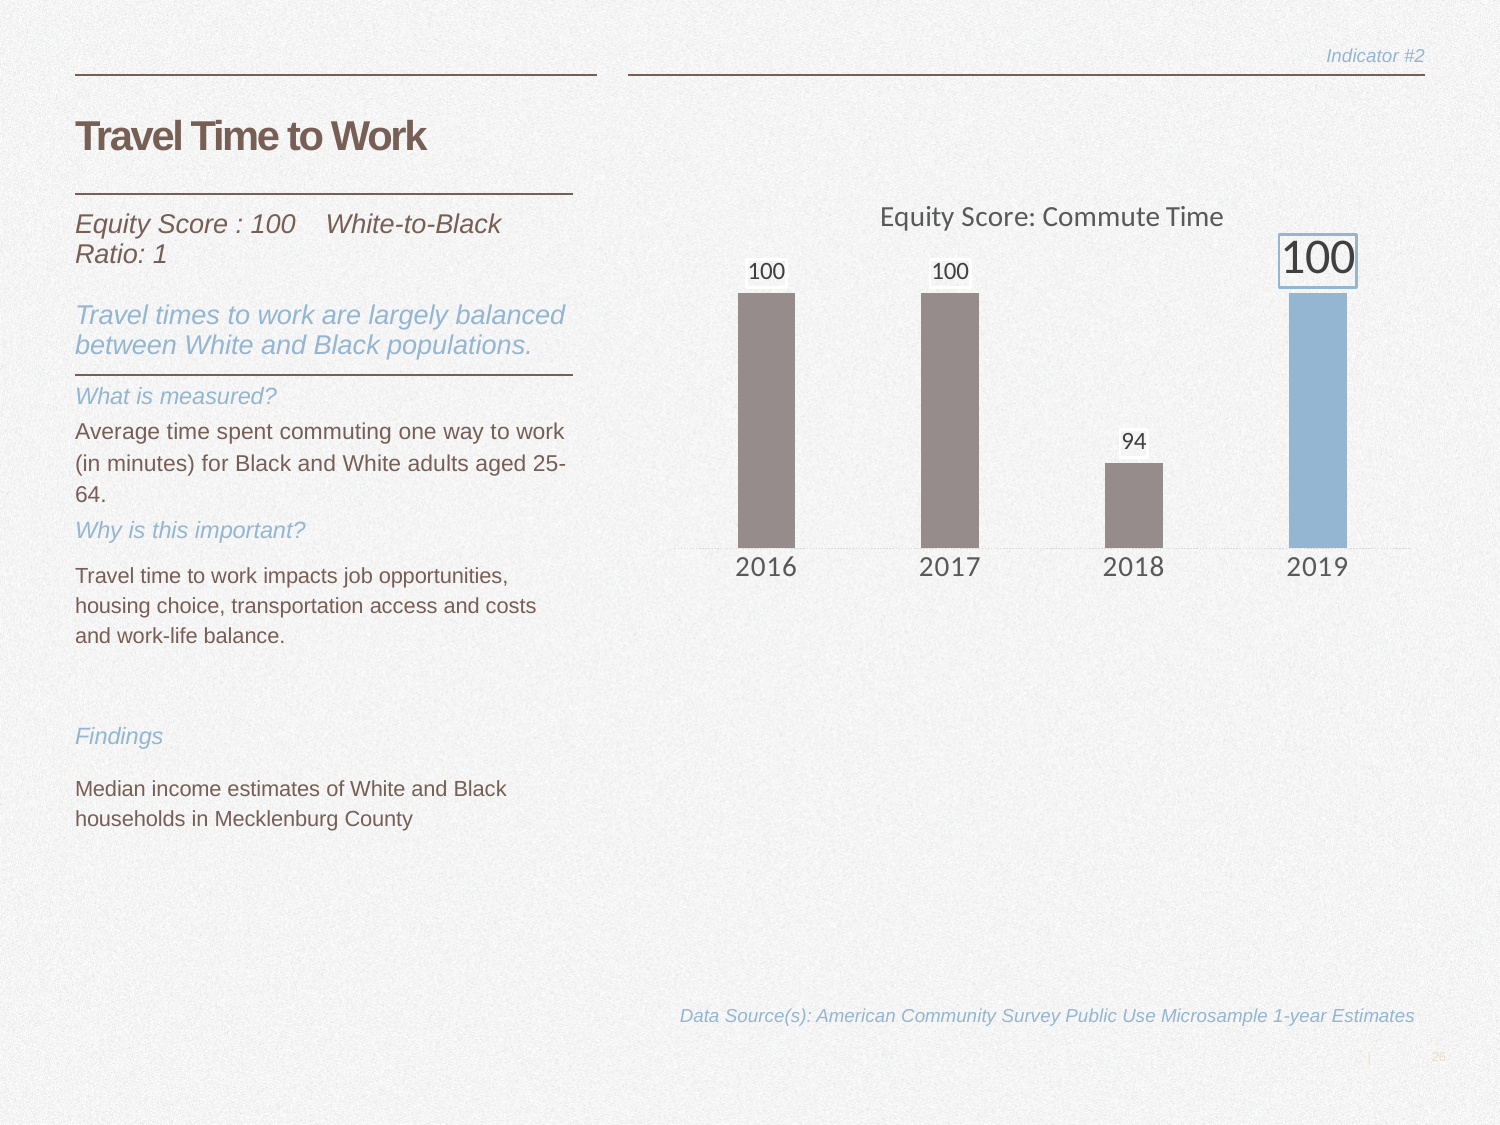

Indicator #2
# Travel Time to Work
| Equity Score : 100 White-to-Black Ratio: 1 Travel times to work are largely balanced between White and Black populations. |
| --- |

### Chart: Equity Score: Commute Time

| Category | Equity Score |
|---|---|
| 2016 | 100.0 |
| 2017 | 100.0 |
| 2018 | 94.0 |
| 2019 | 100.0 |
What is measured?

Average time spent commuting one way to work (in minutes) for Black and White adults aged 25-64.

Why is this important?

Travel time to work impacts job opportunities, housing choice, transportation access and costs and work-life balance.

Findings

Median income estimates of White and Black households in Mecklenburg County

Data Source(s): American Community Survey Public Use Microsample 1-year Estimates